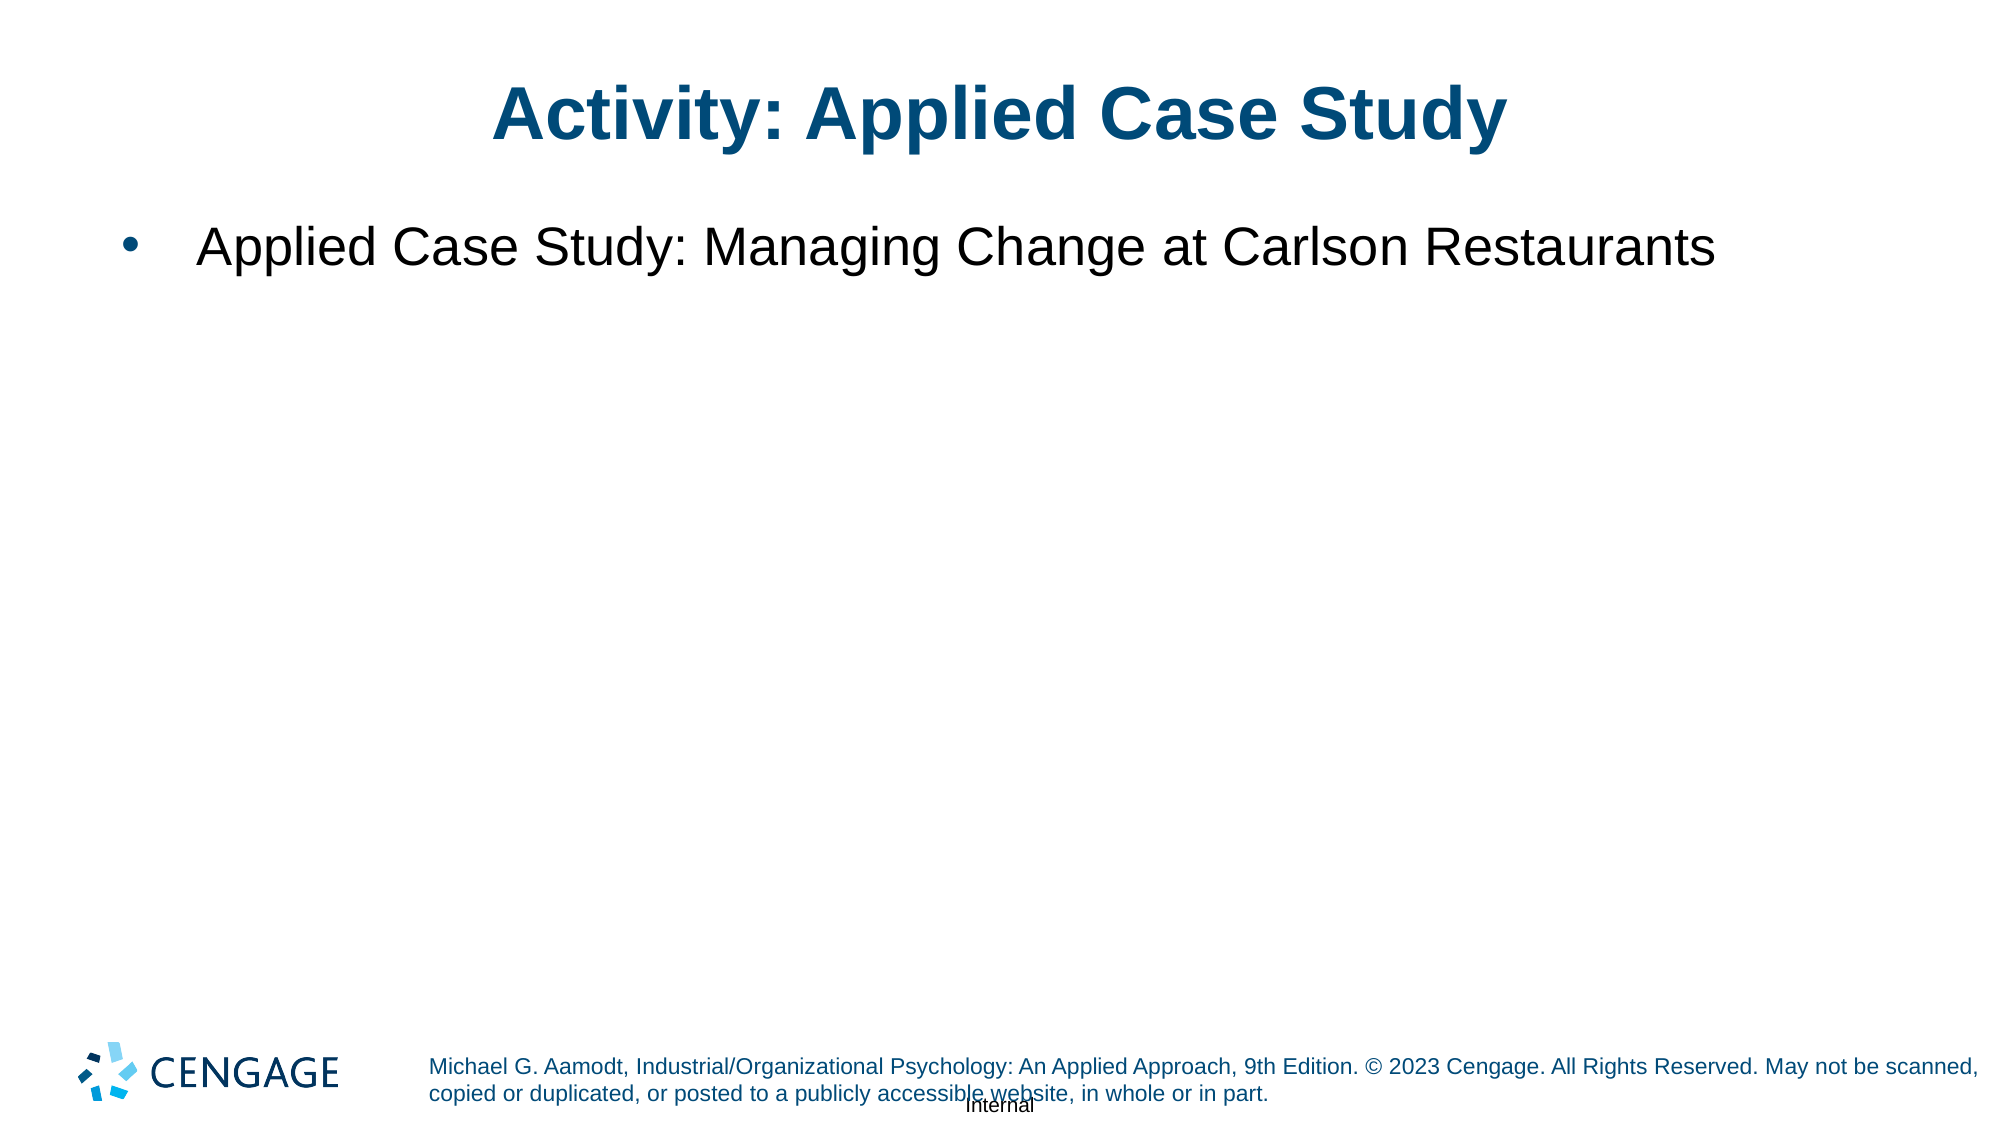

# Activity: Applied Case Study
Applied Case Study: Managing Change at Carlson Restaurants